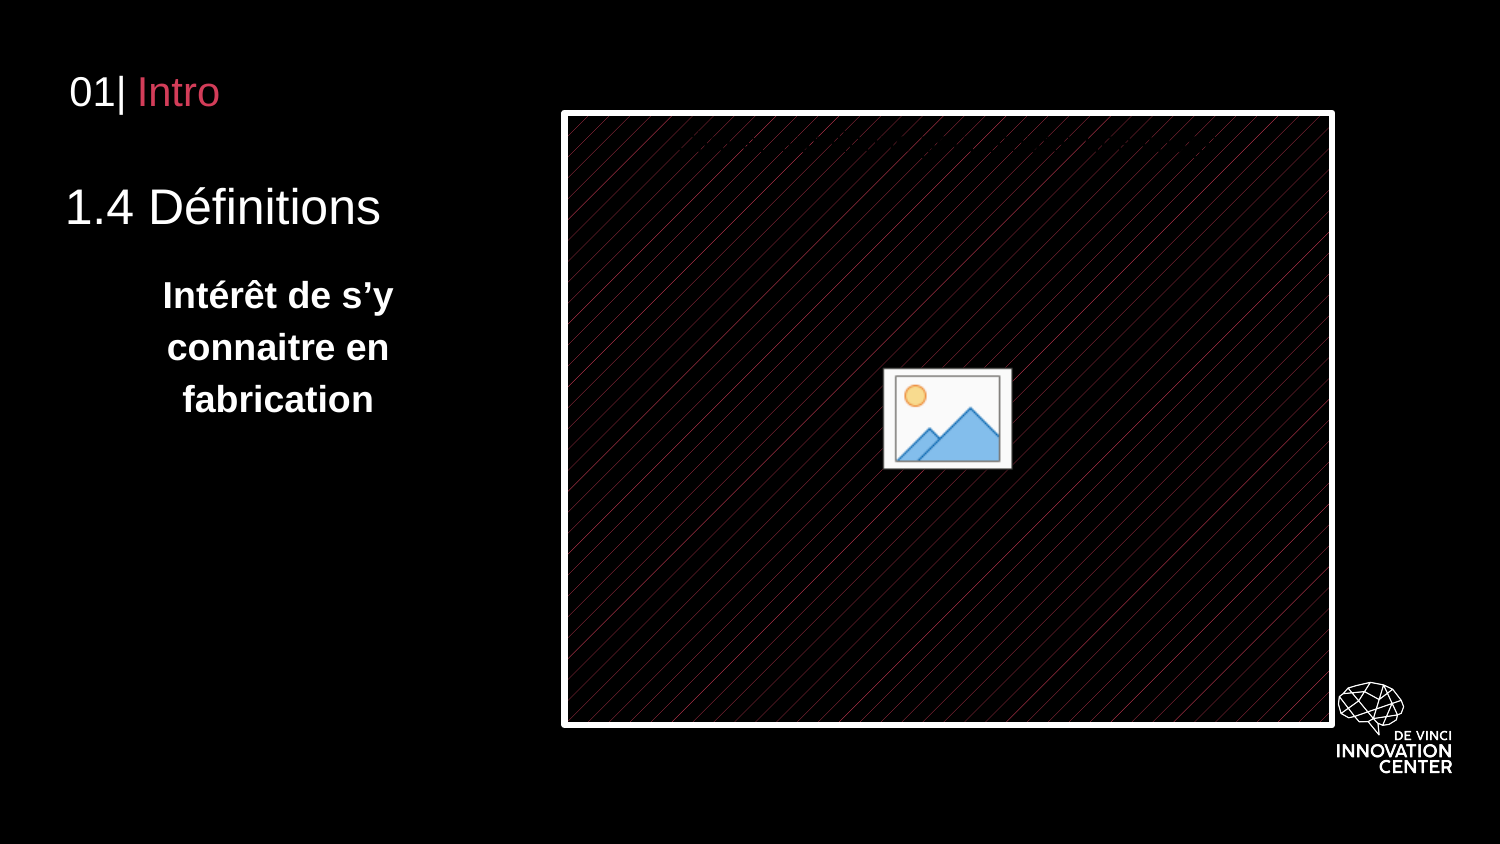

01|
Intro

# 1.4 Définitions
Intérêt de s’y connaitre en fabrication